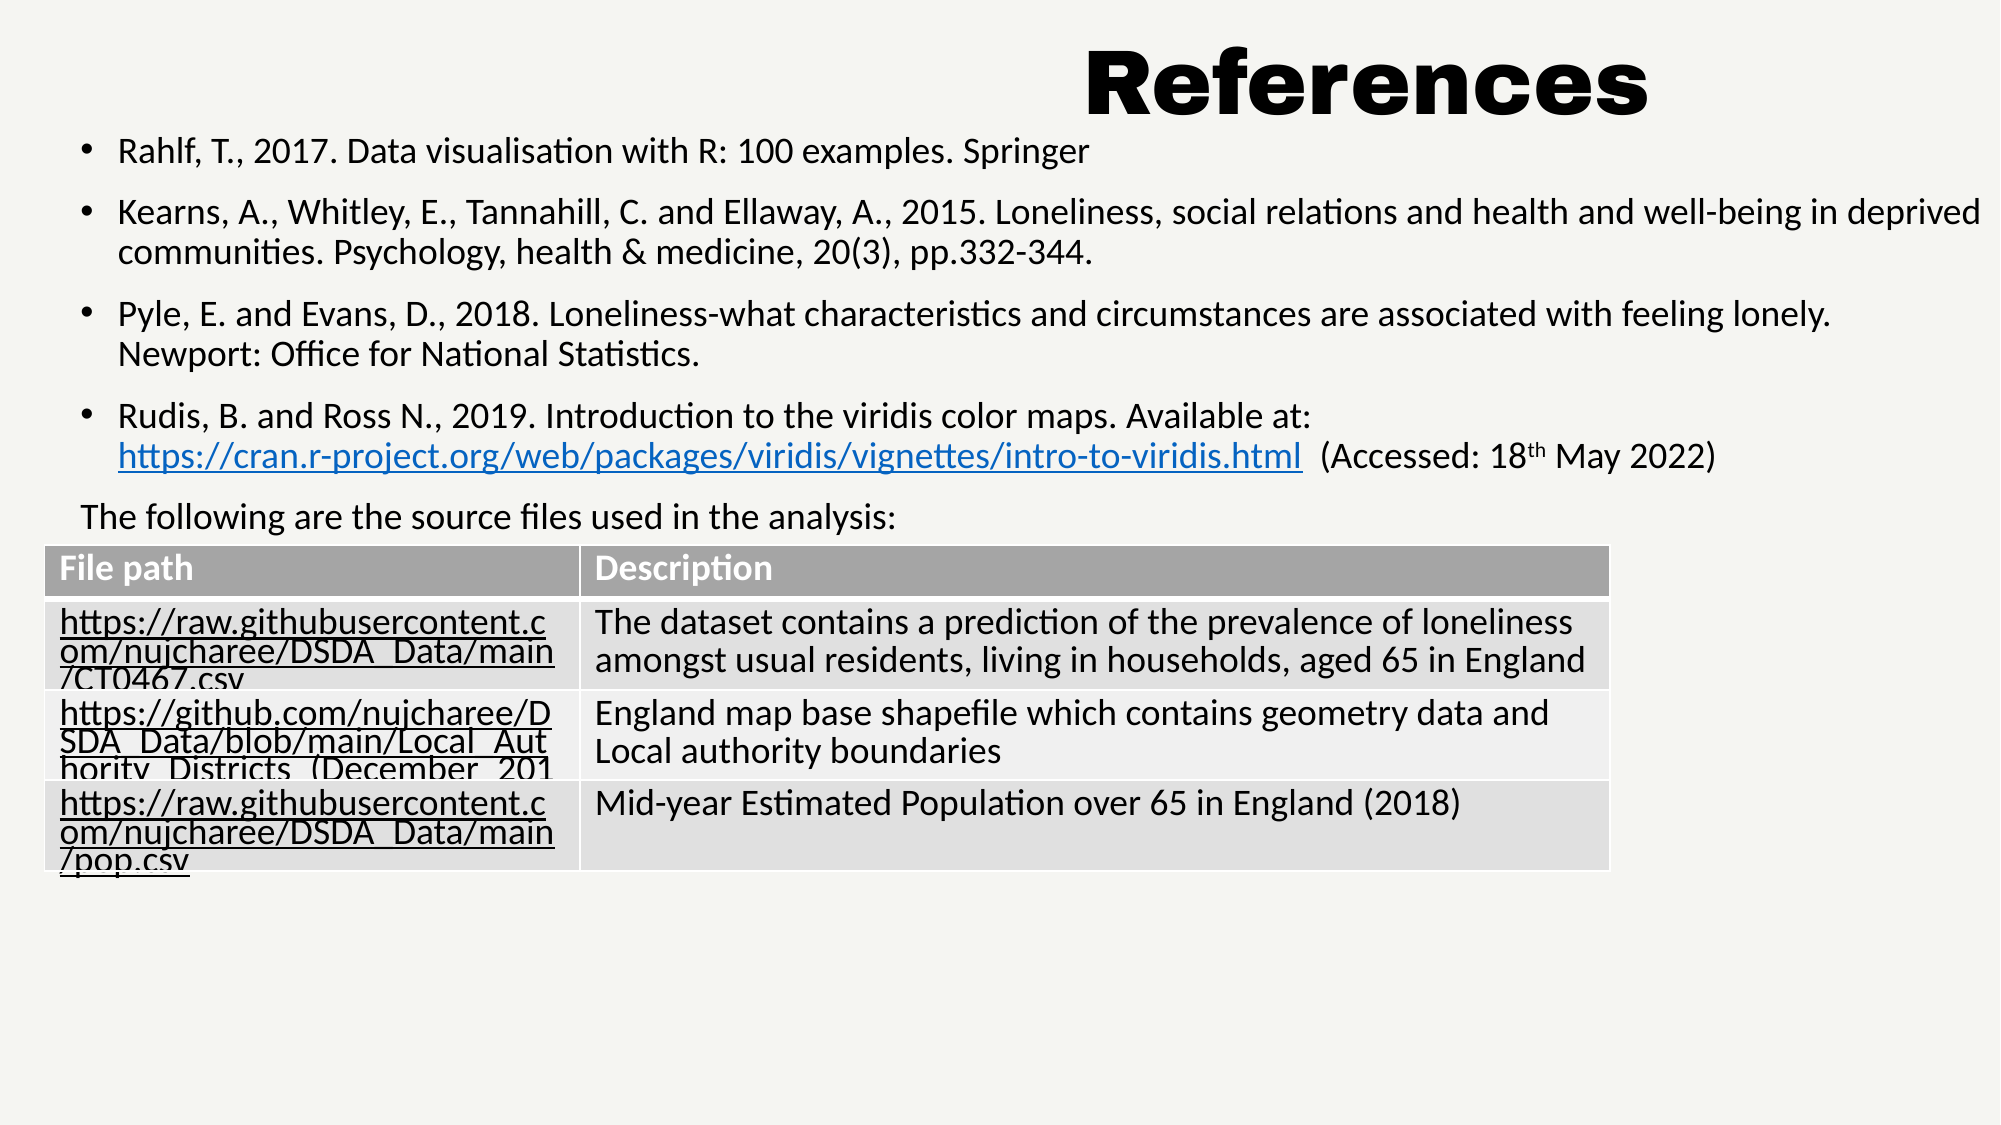

# References
Rahlf, T., 2017. Data visualisation with R: 100 examples. Springer
Kearns, A., Whitley, E., Tannahill, C. and Ellaway, A., 2015. Loneliness, social relations and health and well-being in deprived communities. Psychology, health & medicine, 20(3), pp.332-344.
Pyle, E. and Evans, D., 2018. Loneliness-what characteristics and circumstances are associated with feeling lonely. Newport: Office for National Statistics.
Rudis, B. and Ross N., 2019. Introduction to the viridis color maps. Available at: https://cran.r-project.org/web/packages/viridis/vignettes/intro-to-viridis.html  (Accessed: 18th May 2022)
The following are the source files used in the analysis:

| File path | Description |
| --- | --- |
| https://raw.githubusercontent.com/nujcharee/DSDA\_Data/main/CT0467.csv | The dataset contains a prediction of the prevalence of loneliness amongst usual residents, living in households, aged 65 in England |
| https://github.com/nujcharee/DSDA\_Data/blob/main/Local\_Authority\_Districts\_(December\_2011)\_Boundaries\_EW\_BFC.zip | England map base shapefile which contains geometry data and Local authority boundaries |
| https://raw.githubusercontent.com/nujcharee/DSDA\_Data/main/pop.csv | Mid-year Estimated Population over 65 in England (2018) |